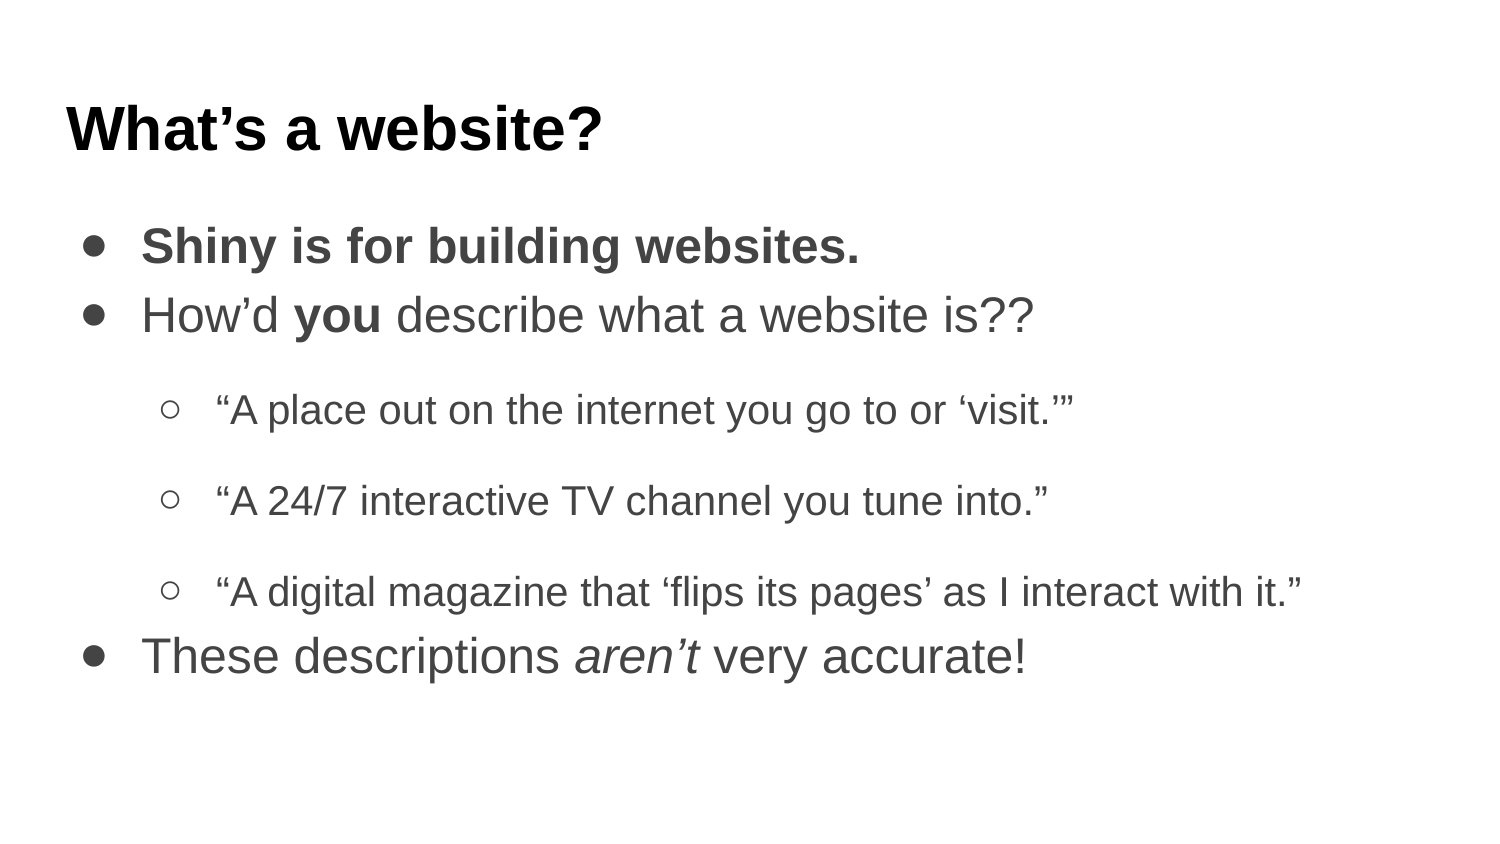

# What’s a website?
Shiny is for building websites.
How’d you describe what a website is??
“A place out on the internet you go to or ‘visit.’”
“A 24/7 interactive TV channel you tune into.”
“A digital magazine that ‘flips its pages’ as I interact with it.”
These descriptions aren’t very accurate!